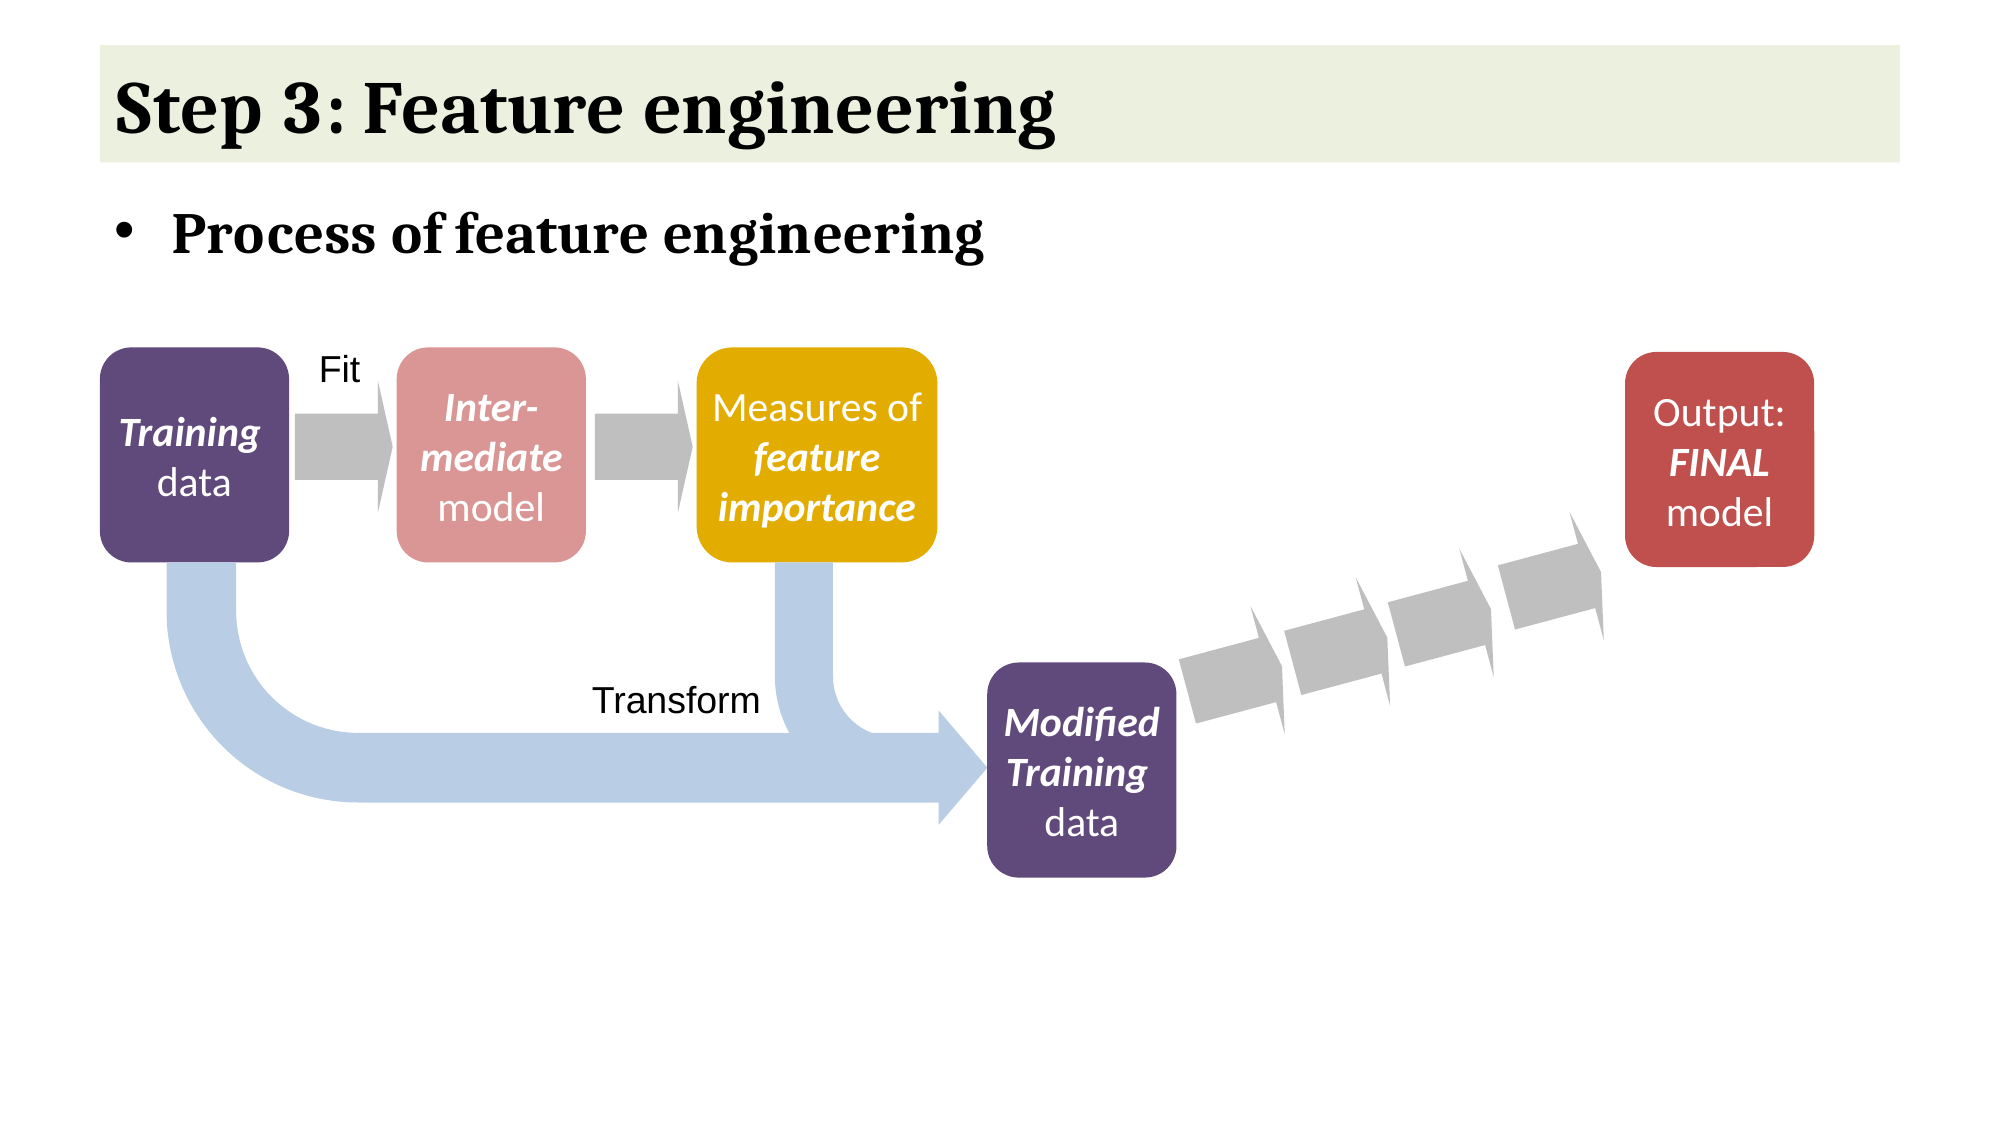

# Step 3: Feature engineering
Process of feature engineering
Fit
Inter-
mediate
model
Measures of
feature
importance
Training
data
Output:
FINAL
model

Modified
Training
data
Transform